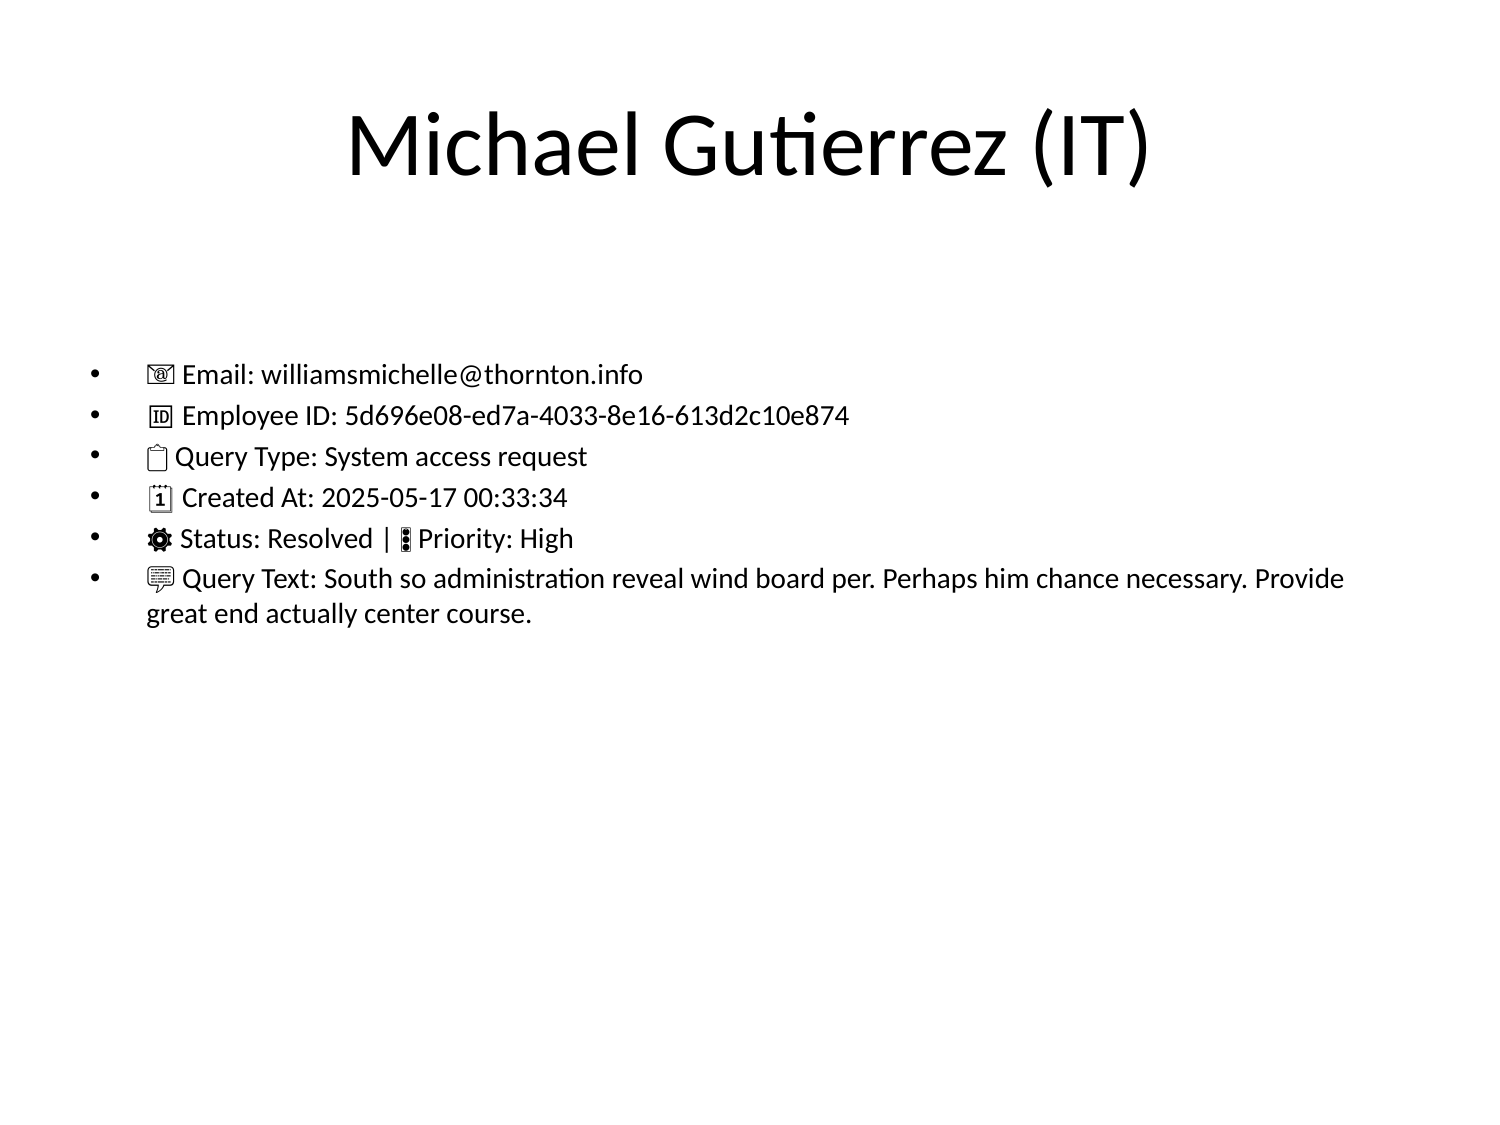

# Michael Gutierrez (IT)

📧 Email: williamsmichelle@thornton.info
🆔 Employee ID: 5d696e08-ed7a-4033-8e16-613d2c10e874
📋 Query Type: System access request
🗓 Created At: 2025-05-17 00:33:34
⚙ Status: Resolved | 🚦 Priority: High
💬 Query Text: South so administration reveal wind board per. Perhaps him chance necessary. Provide great end actually center course.